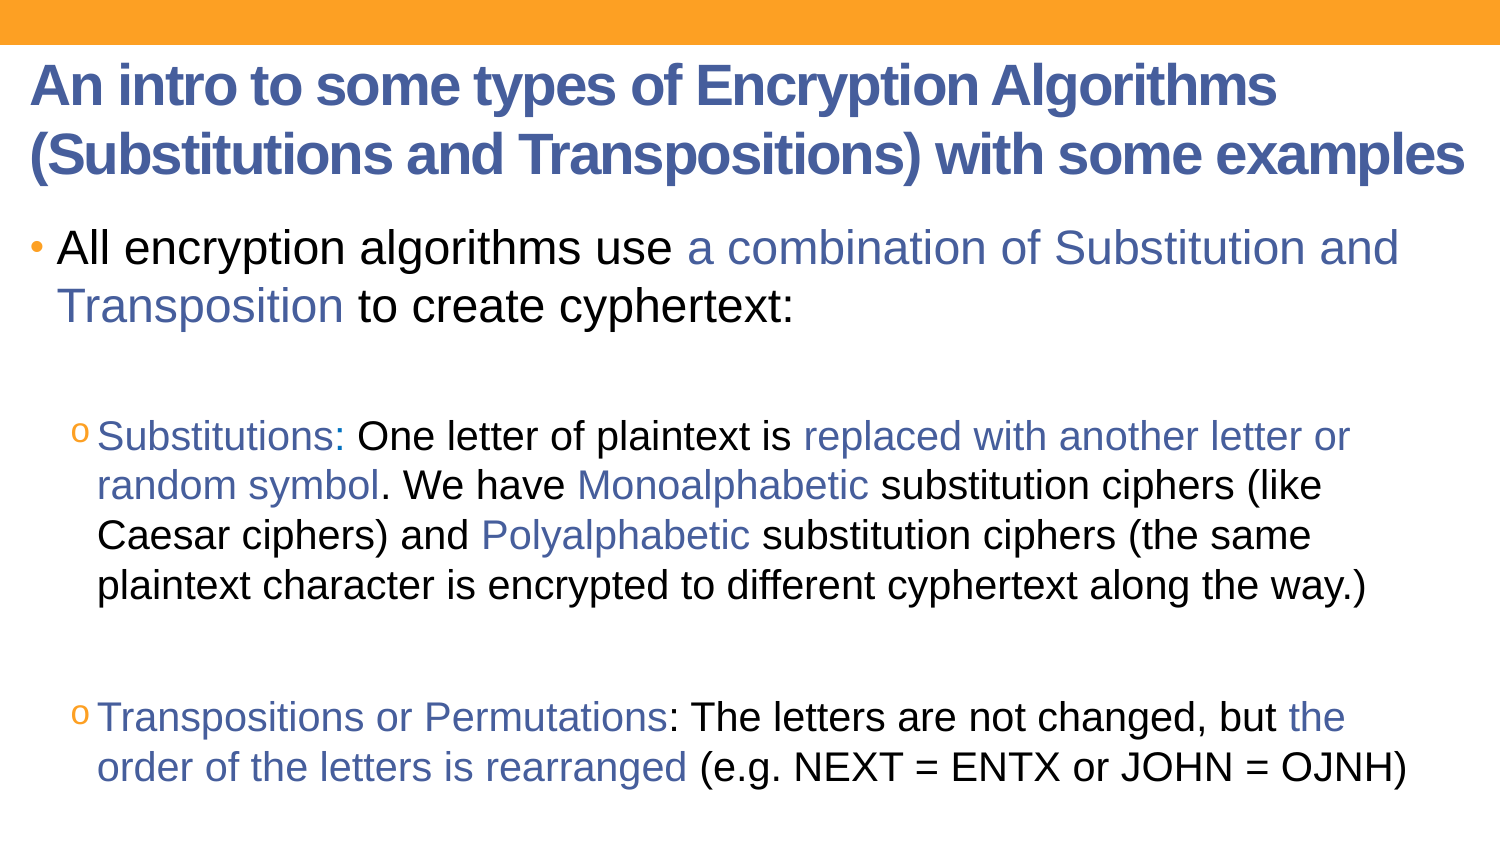

# An intro to some types of Encryption Algorithms (Substitutions and Transpositions) with some examples
All encryption algorithms use a combination of Substitution and Transposition to create cyphertext:

Substitutions: One letter of plaintext is replaced with another letter or random symbol. We have Monoalphabetic substitution ciphers (like Caesar ciphers) and Polyalphabetic substitution ciphers (the same plaintext character is encrypted to different cyphertext along the way.)

Transpositions or Permutations: The letters are not changed, but the order of the letters is rearranged (e.g. NEXT = ENTX or JOHN = OJNH)